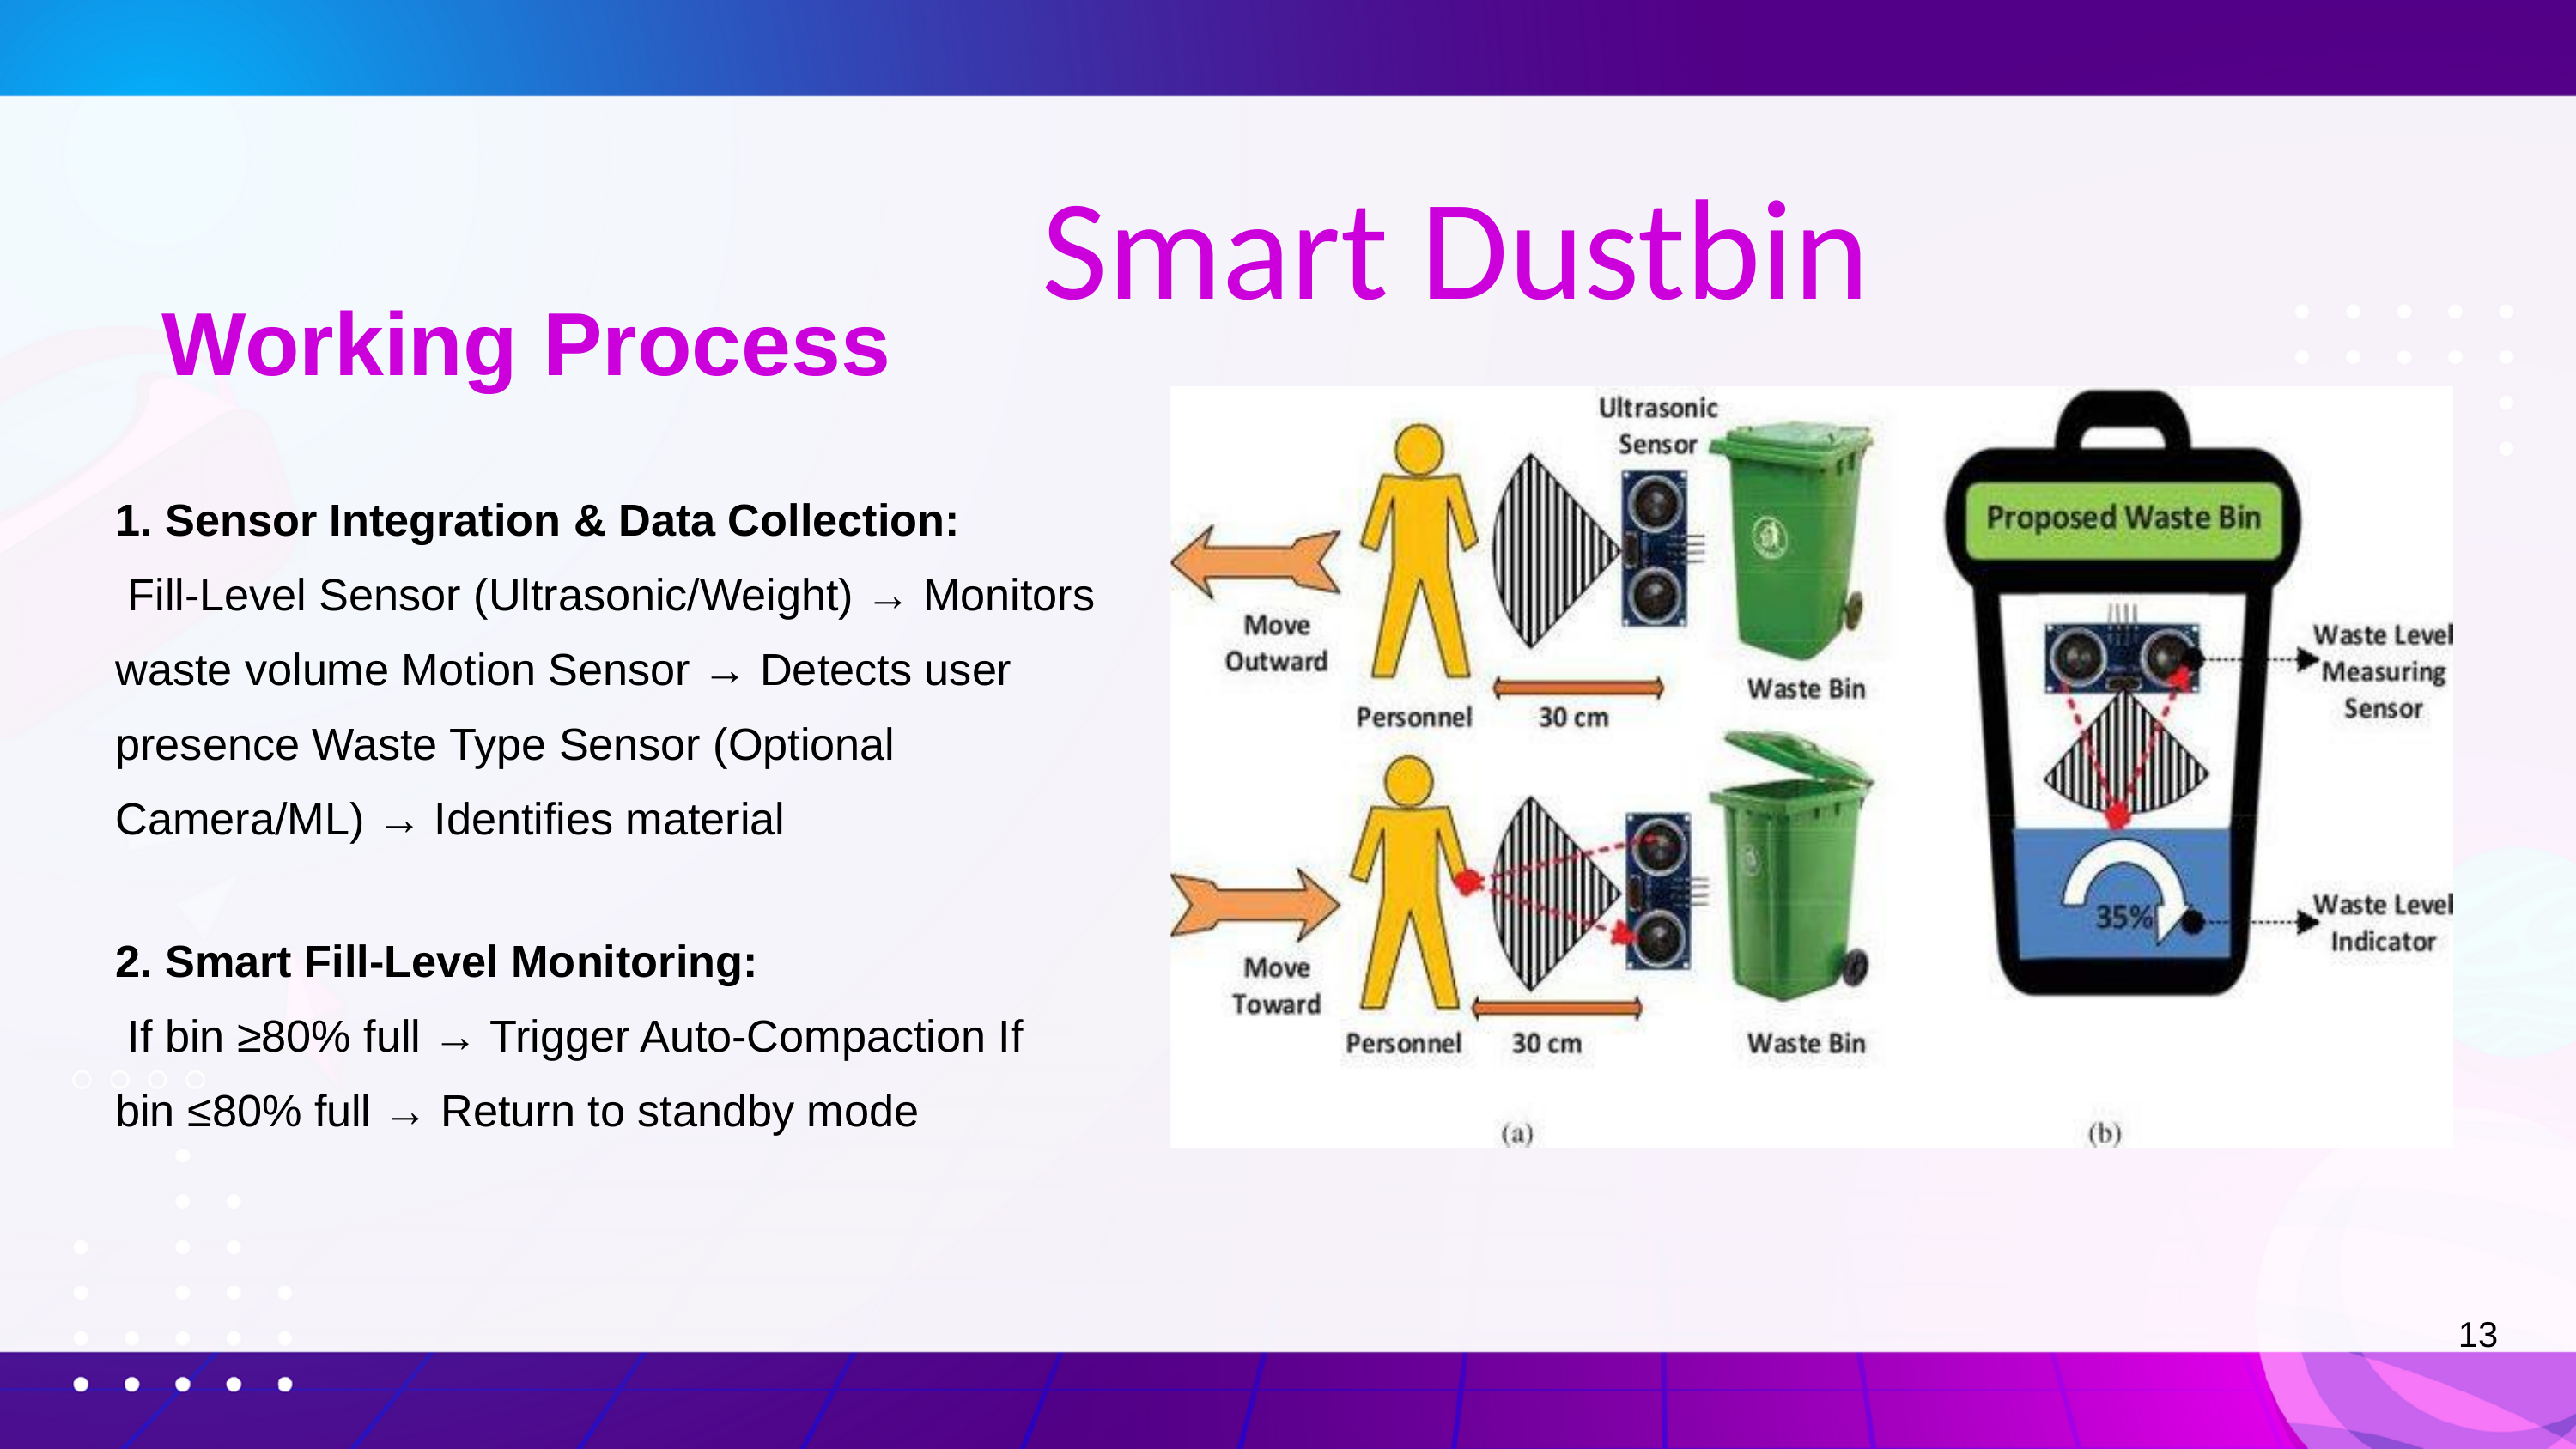

Smart Dustbin
Working Process

1. Sensor Integration & Data Collection:
 Fill-Level Sensor (Ultrasonic/Weight) → Monitors waste volume Motion Sensor → Detects user presence Waste Type Sensor (Optional Camera/ML) → Identifies material
2. Smart Fill-Level Monitoring:
 If bin ≥80% full → Trigger Auto-Compaction If bin ≤80% full → Return to standby mode
13